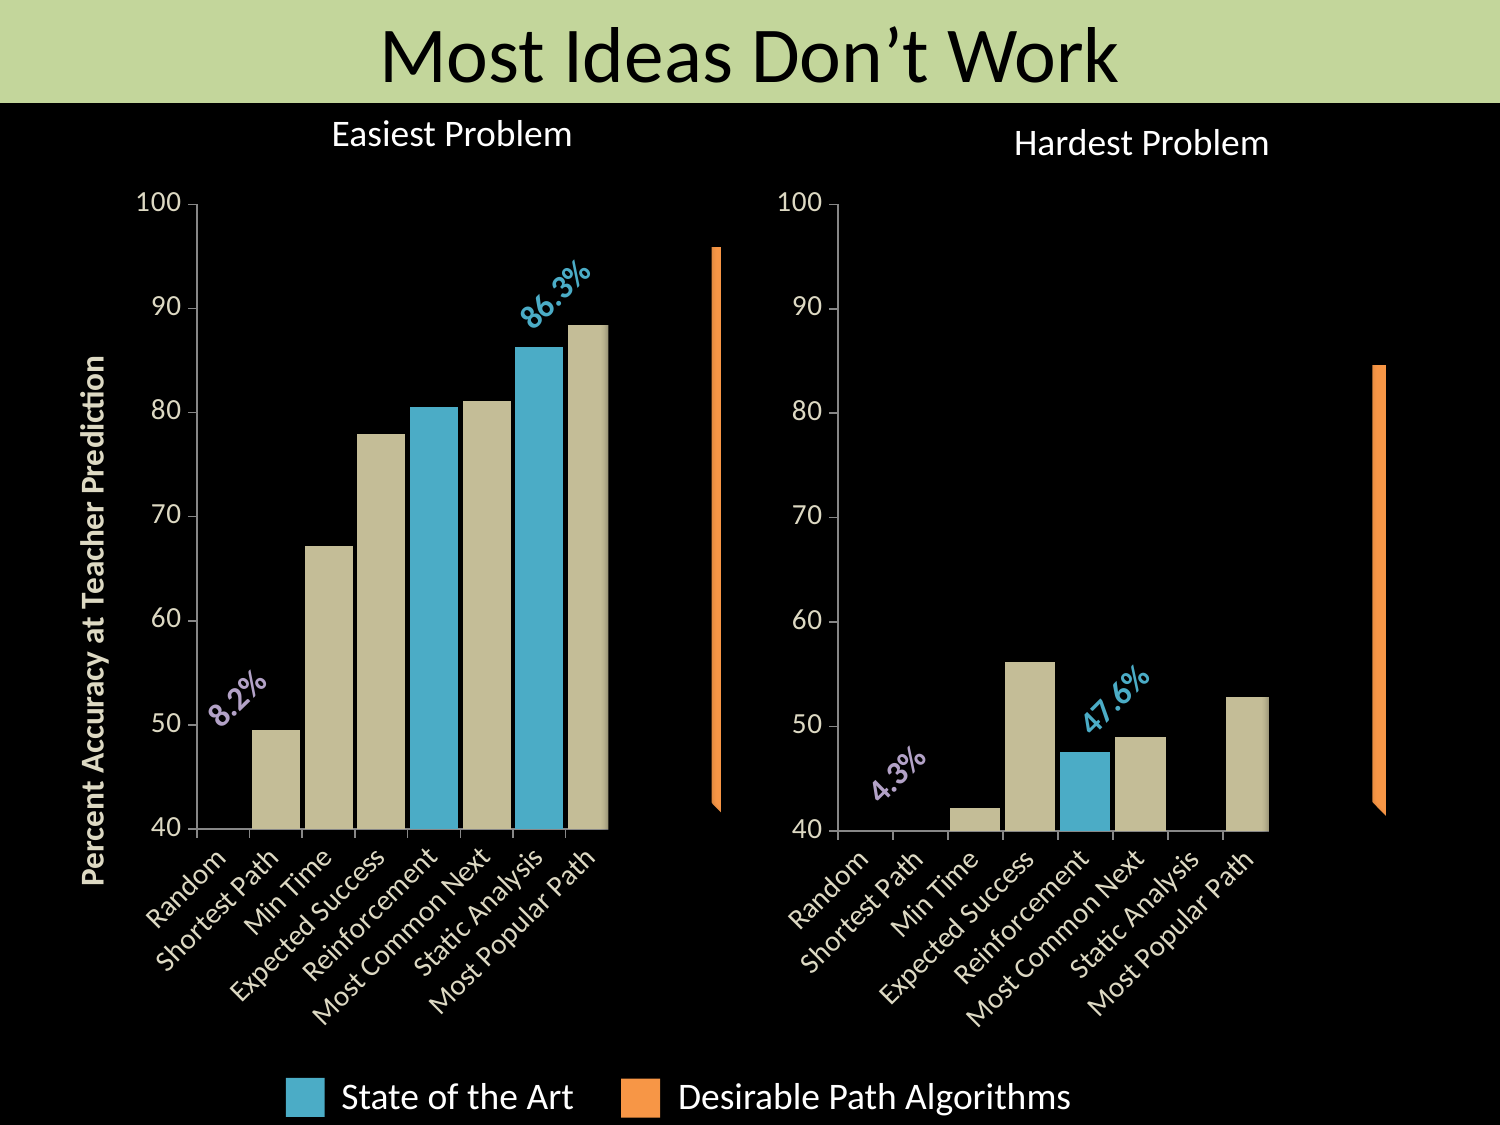

Most Ideas Don’t Work
Easiest Problem
Hardest Problem

### Chart

| Category |  |
|---|---|
| Random | 8.2 |
| Shortest Path | 49.5 |
| Min Time | 67.2 |
| Expected Success | 77.9 |
| Reinforcement | 80.5 |
| Most Common Next | 81.1 |
| Static Analysis | 86.3 |
| Most Popular Path | 88.4 |
| Independent Probable | 95.5 |
| Poisson Path | 95.9 |

### Chart

| Category |  |
|---|---|
| Random | 4.3 |
| Shortest Path | 33.6 |
| Min Time | 42.2 |
| Expected Success | 56.2 |
| Reinforcement | 47.6 |
| Most Common Next | 49.0 |
| Static Analysis | 0.0 |
| Most Popular Path | 52.8 |
| Independent Probable | 83.3 |
| Poisson Path | 84.6 |
86.3%

8.2%
47.6%
4.3%

State of the Art
Desirable Path Algorithms